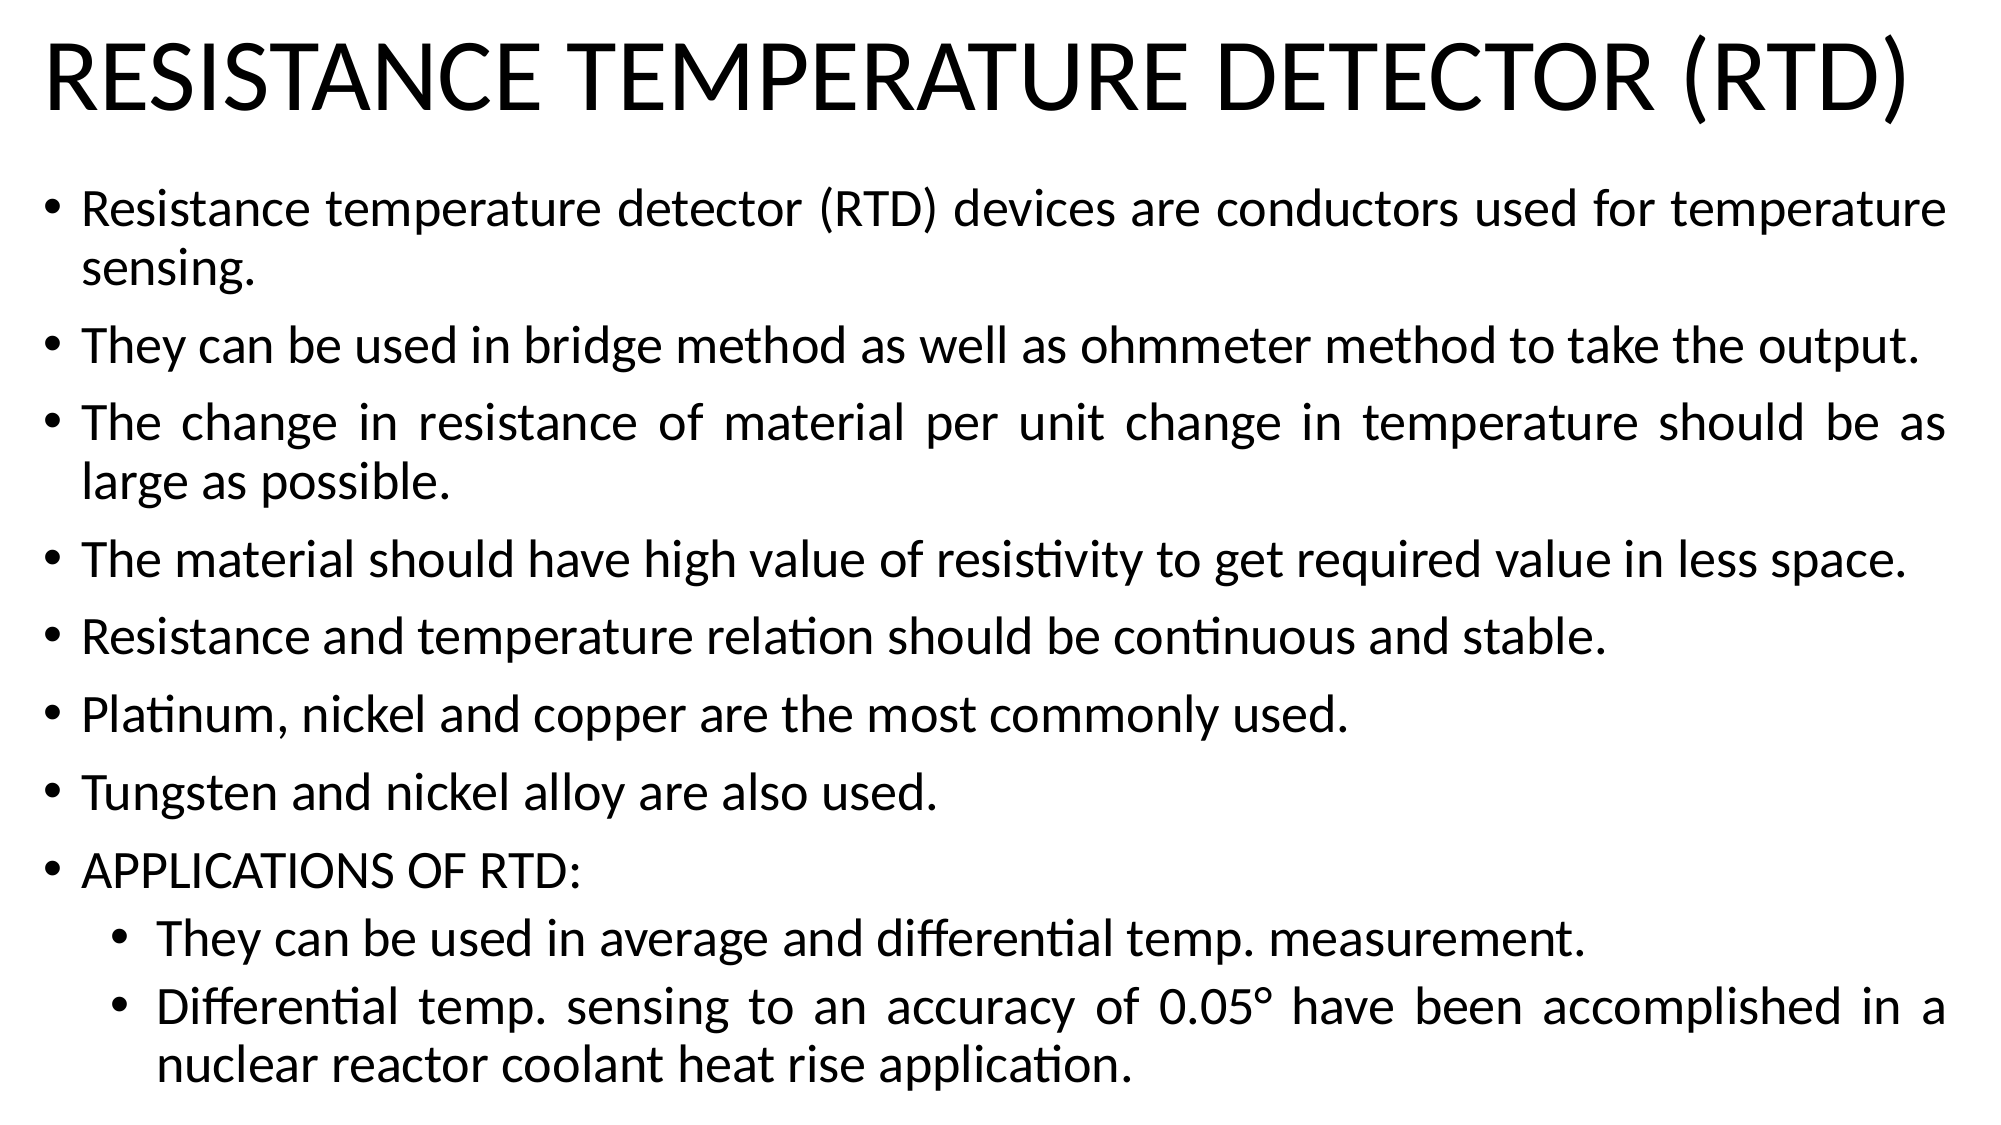

# RESISTANCE TEMPERATURE DETECTOR (RTD)
Resistance temperature detector (RTD) devices are conductors used for temperature sensing.
They can be used in bridge method as well as ohmmeter method to take the output.
The change in resistance of material per unit change in temperature should be as large as possible.
The material should have high value of resistivity to get required value in less space.
Resistance and temperature relation should be continuous and stable.
Platinum, nickel and copper are the most commonly used.
Tungsten and nickel alloy are also used.
APPLICATIONS OF RTD:
They can be used in average and differential temp. measurement.
Differential temp. sensing to an accuracy of 0.05° have been accomplished in a nuclear reactor coolant heat rise application.